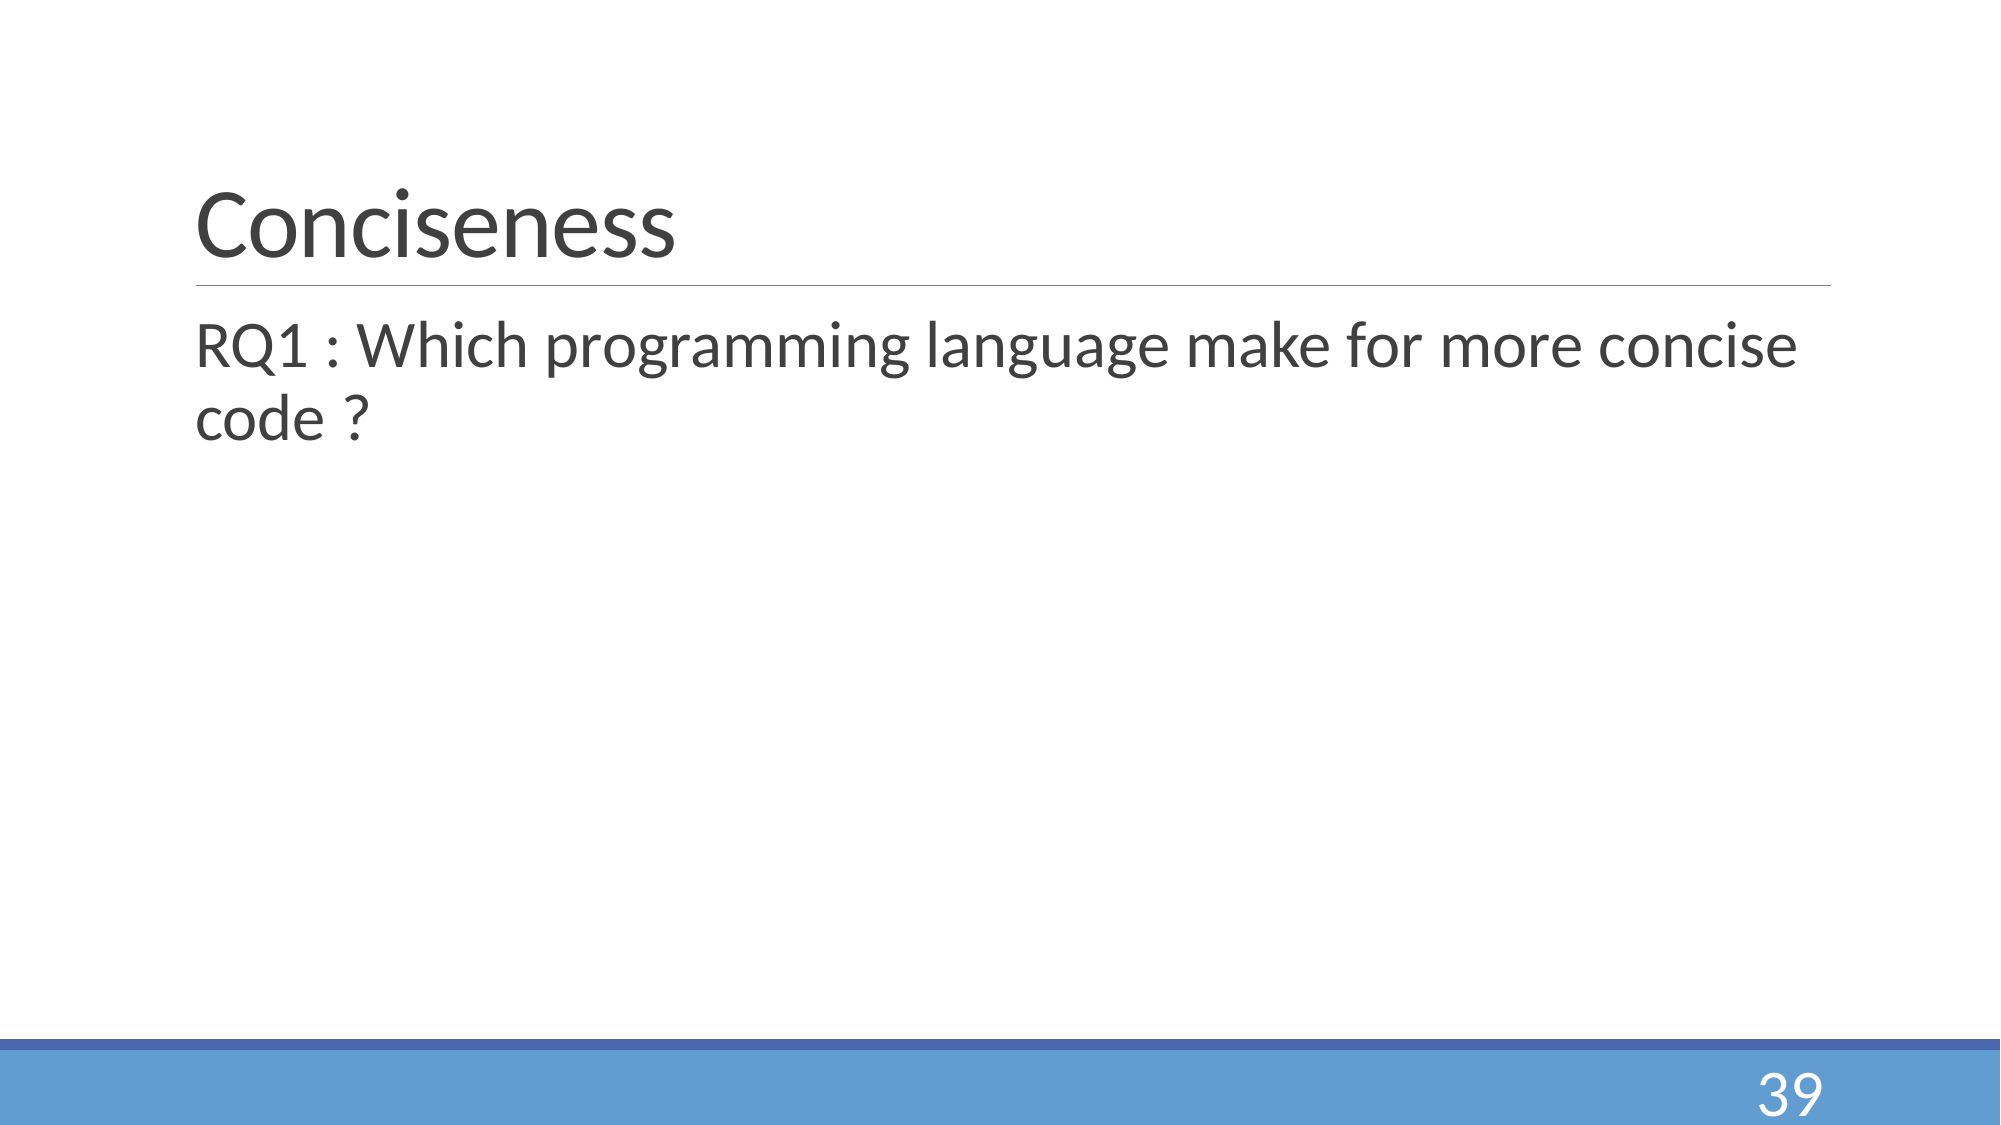

# Conciseness
RQ1 : Which programming language make for more concise code ?
39